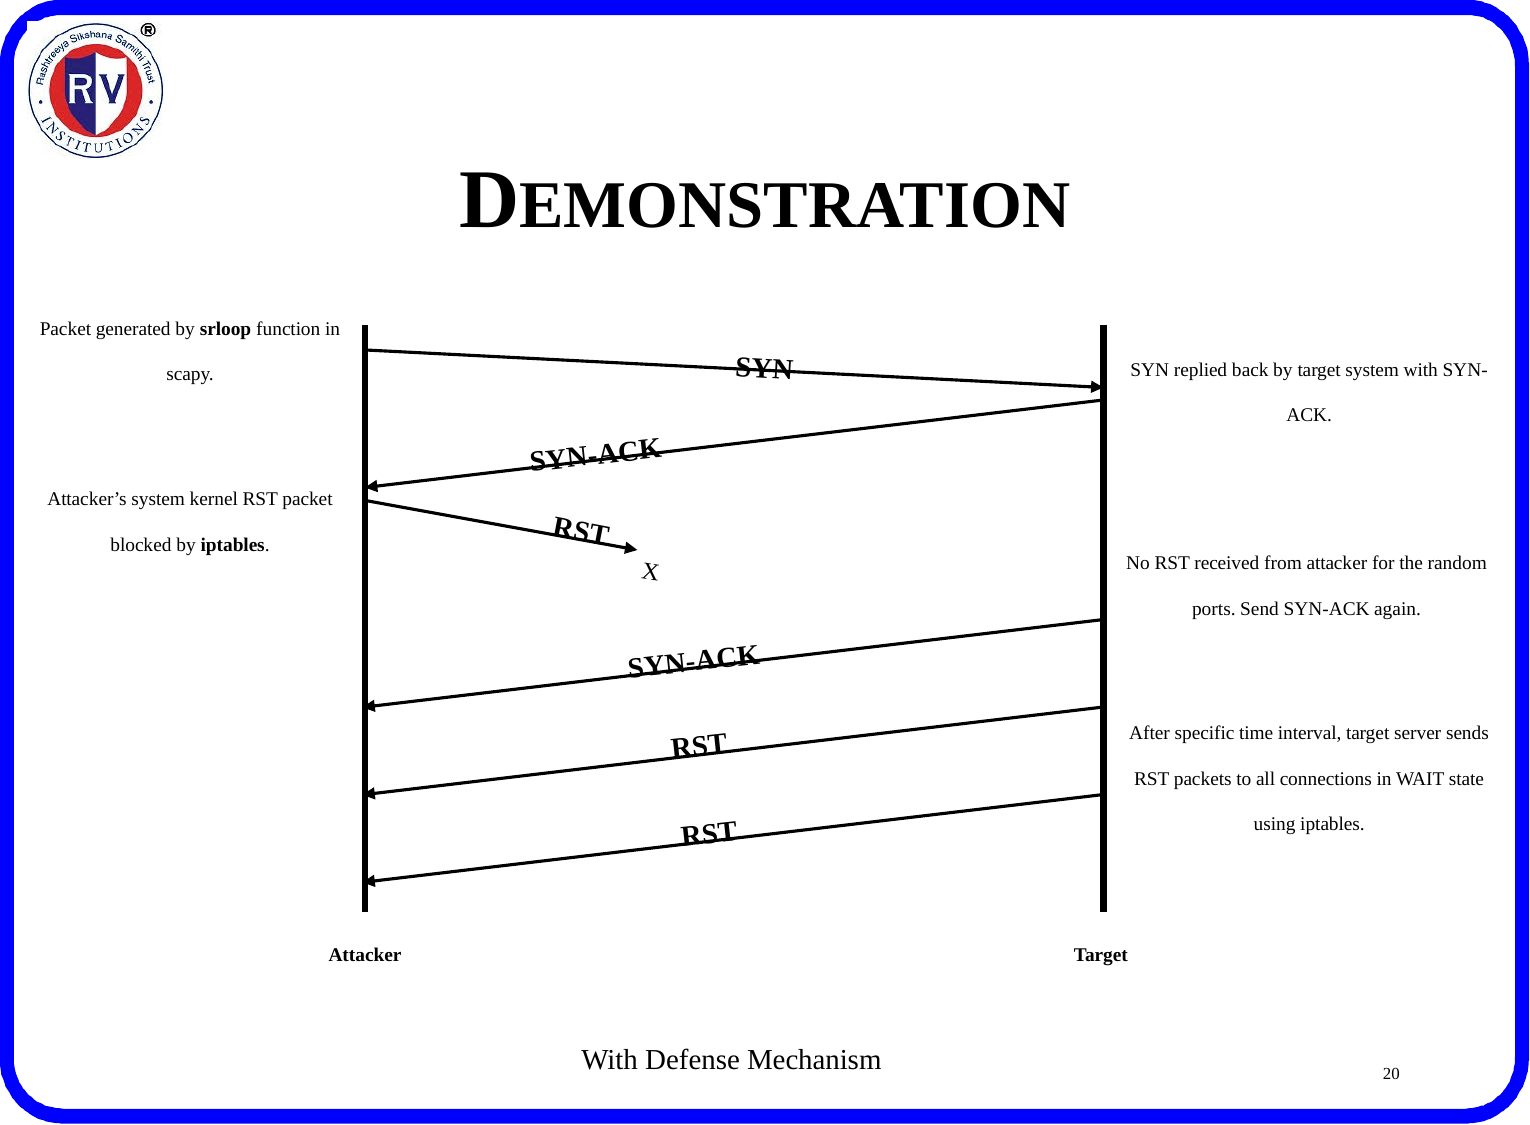

# DEMONSTRATION
Packet generated by srloop function in scapy.
SYN
SYN-ACK
RST
X
SYN-ACK
RST
RST
SYN replied back by target system with SYN-ACK.
Attacker’s system kernel RST packet blocked by iptables.
No RST received from attacker for the random ports. Send SYN-ACK again.
After specific time interval, target server sends RST packets to all connections in WAIT state using iptables.
Attacker
Target
With Defense Mechanism
20